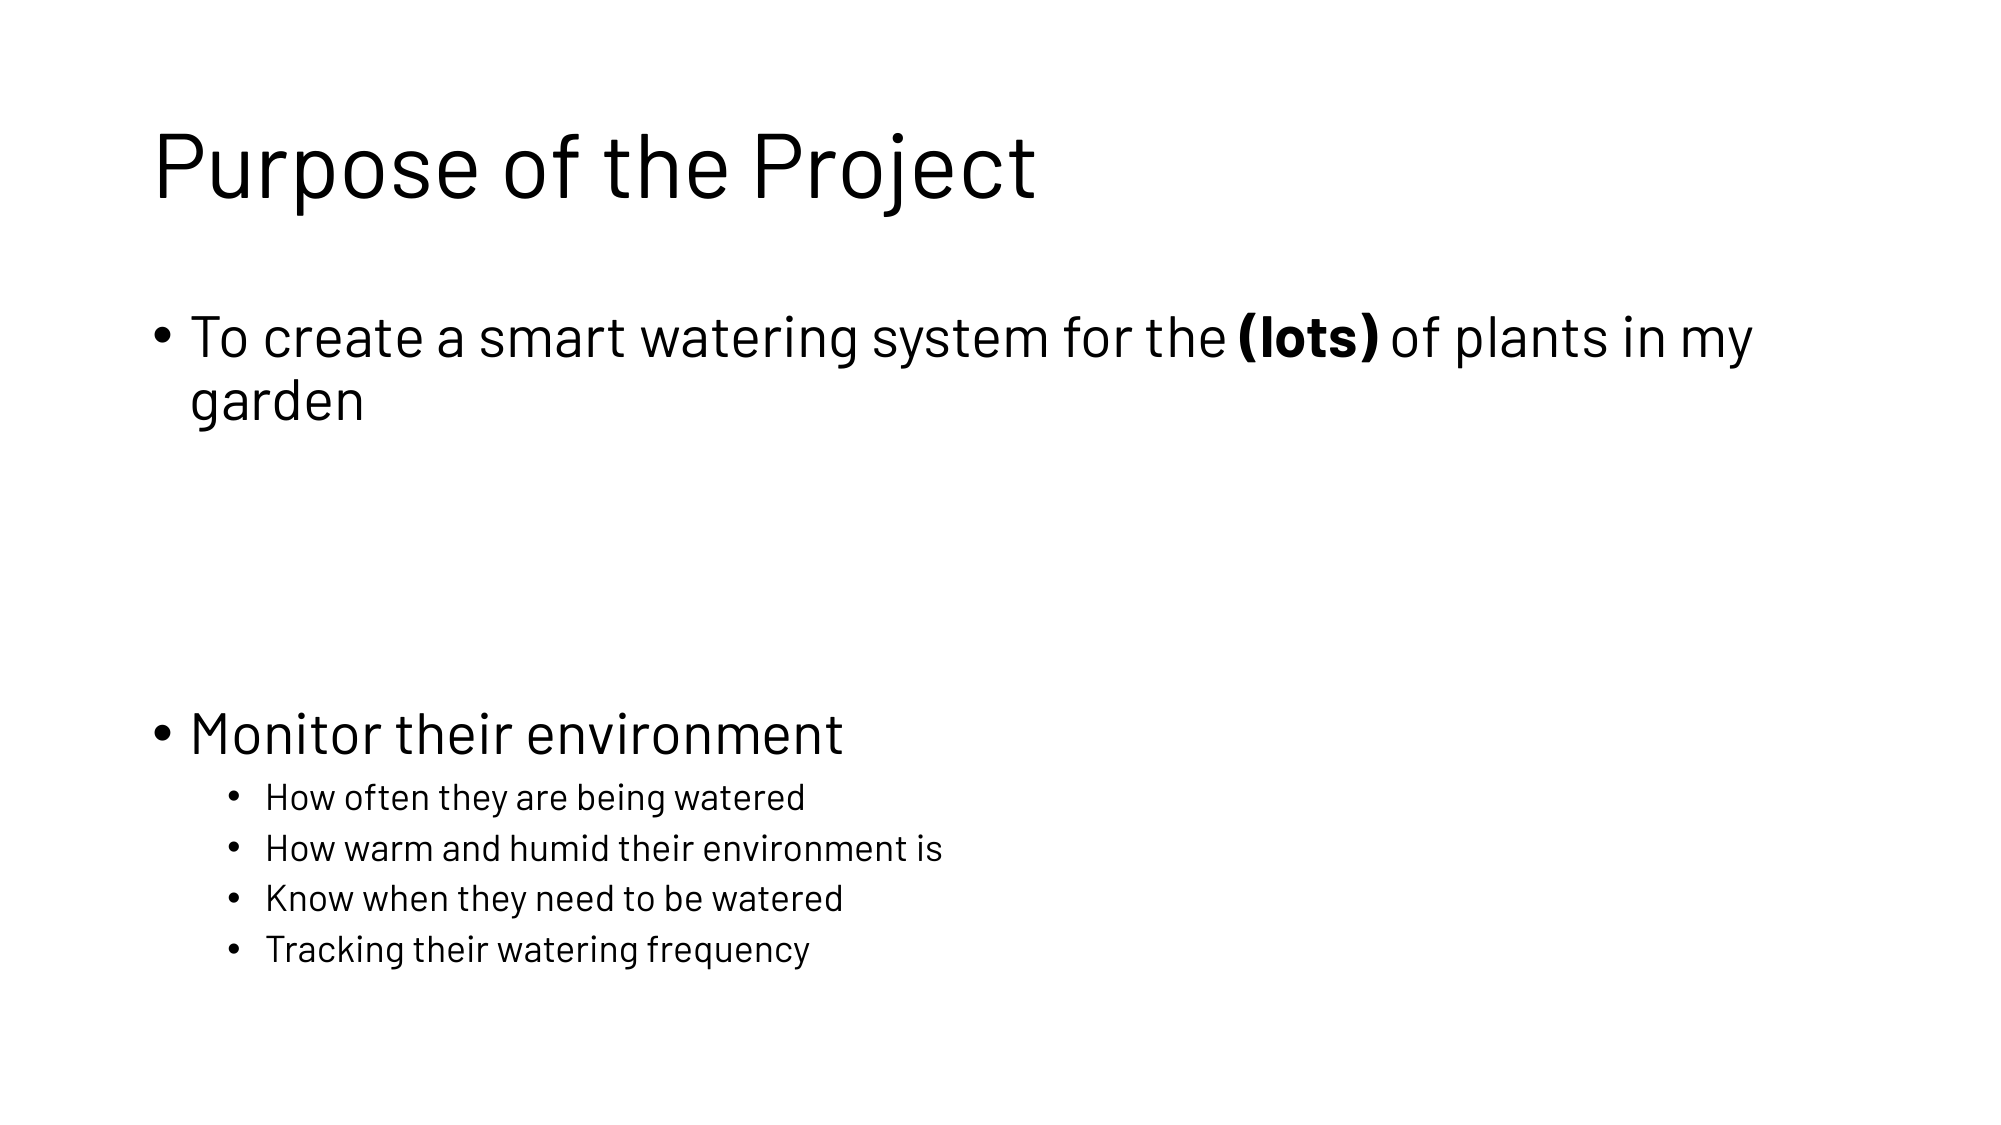

# Purpose of the Project
To create a smart watering system for the (lots) of plants in my garden

Monitor their environment
How often they are being watered
How warm and humid their environment is
Know when they need to be watered
Tracking their watering frequency